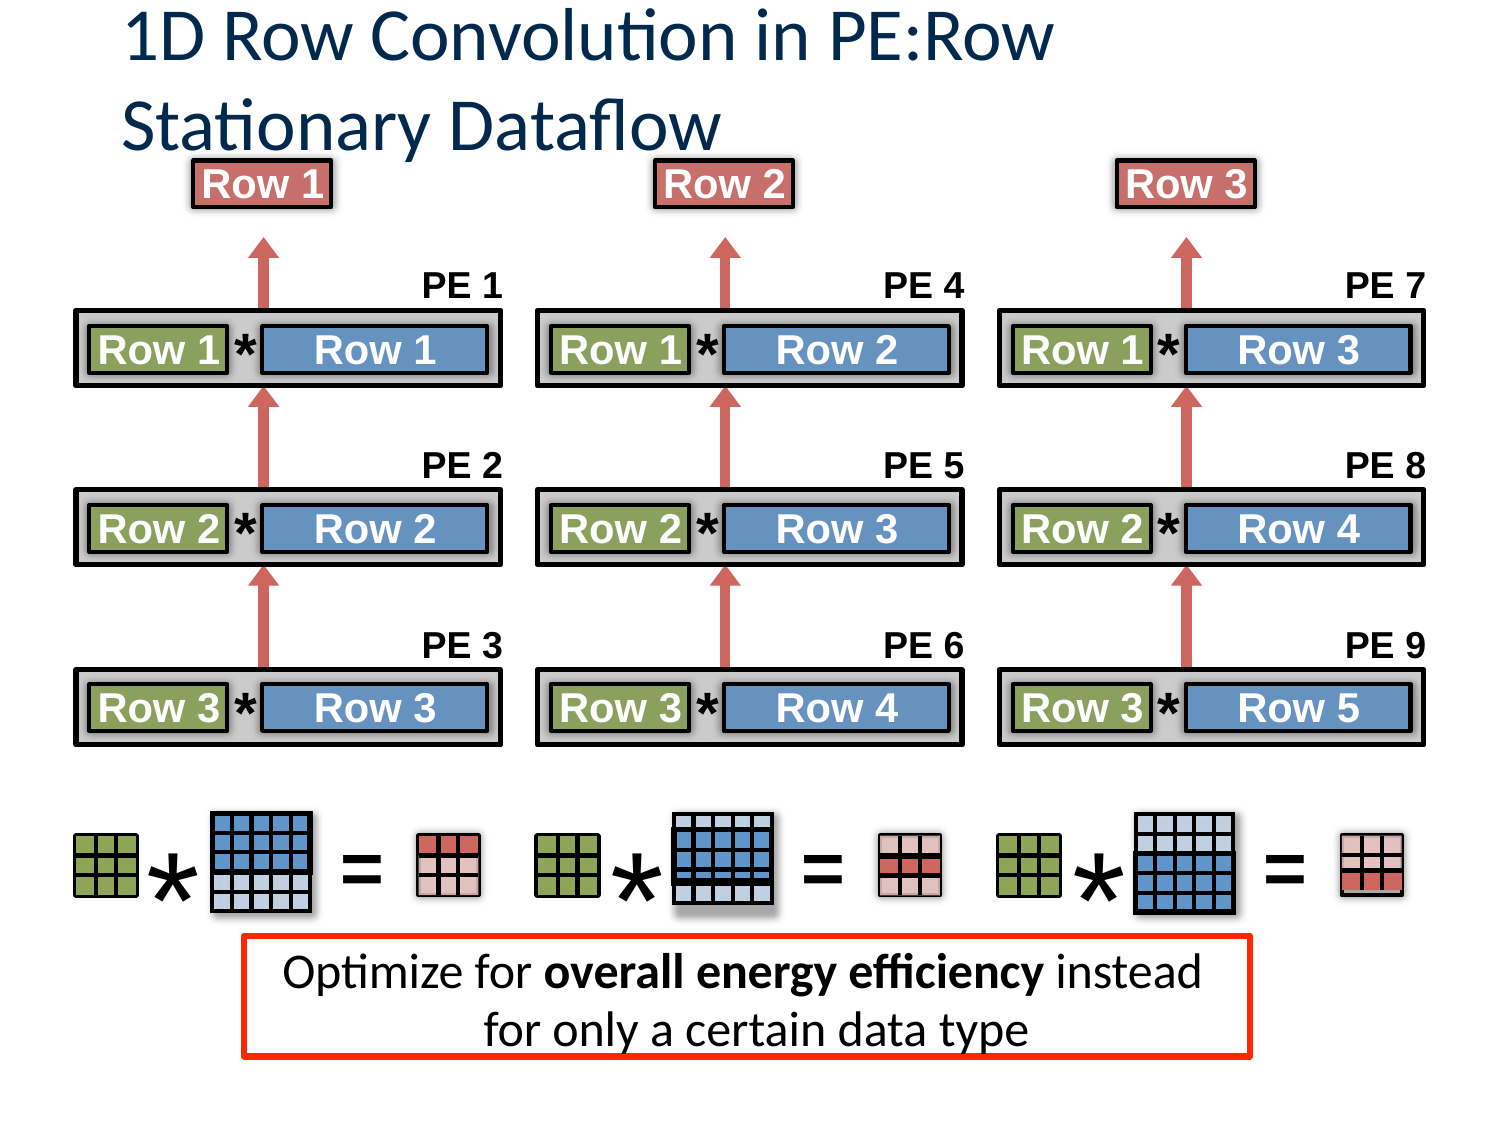

# 1D Row Convolution in PE:Row Stationary Dataﬂow
45

Row 1
Row 2
Row 3

PE 1
PE 4
PE 7

*

*

*

Row 1
Row 1
Row 1
Row 2
Row 1
Row 3

PE 2
PE 5
PE 8

*

*

*

Row 2
Row 2
Row 2
Row 3
Row 2
Row 4

PE 3
PE 6
PE 9

*

*

*

Row 3
Row 3
Row 3
Row 4
Row 3
Row 5

*	*	*
|  |  |  |  |  |
| --- | --- | --- | --- | --- |
|  |  |  |  |  |
|  |  |  |  |  |
|  |  |  |  |  |
|  |  |  |  |  |
|  |  |  |  |  |
| --- | --- | --- | --- | --- |
|  |  |  |  |  |
|  |  |  |  |  |
|  |  |  |  |  |
|  |  |  |  |  |
|  |  |  |  |  |
| --- | --- | --- | --- | --- |
|  |  |  |  |  |
|  |  |  |  |  |
|  |  |  |  |  |
|  |  |  |  |  |
=
=
=

|  |  |  |
| --- | --- | --- |
|  |  |  |
|  |  |  |

|  |  |  |
| --- | --- | --- |
|  |  |  |
|  |  |  |

|  |  |  |
| --- | --- | --- |
|  |  |  |
|  |  |  |

|  |  |  |
| --- | --- | --- |
|  |  |  |
|  |  |  |

|  |  |  |
| --- | --- | --- |
|  |  |  |
|  |  |  |

|  |  |  |
| --- | --- | --- |
|  |  |  |
|  |  |  |

Optimize for overall energy eﬃciency instead  for only a certain data type
68